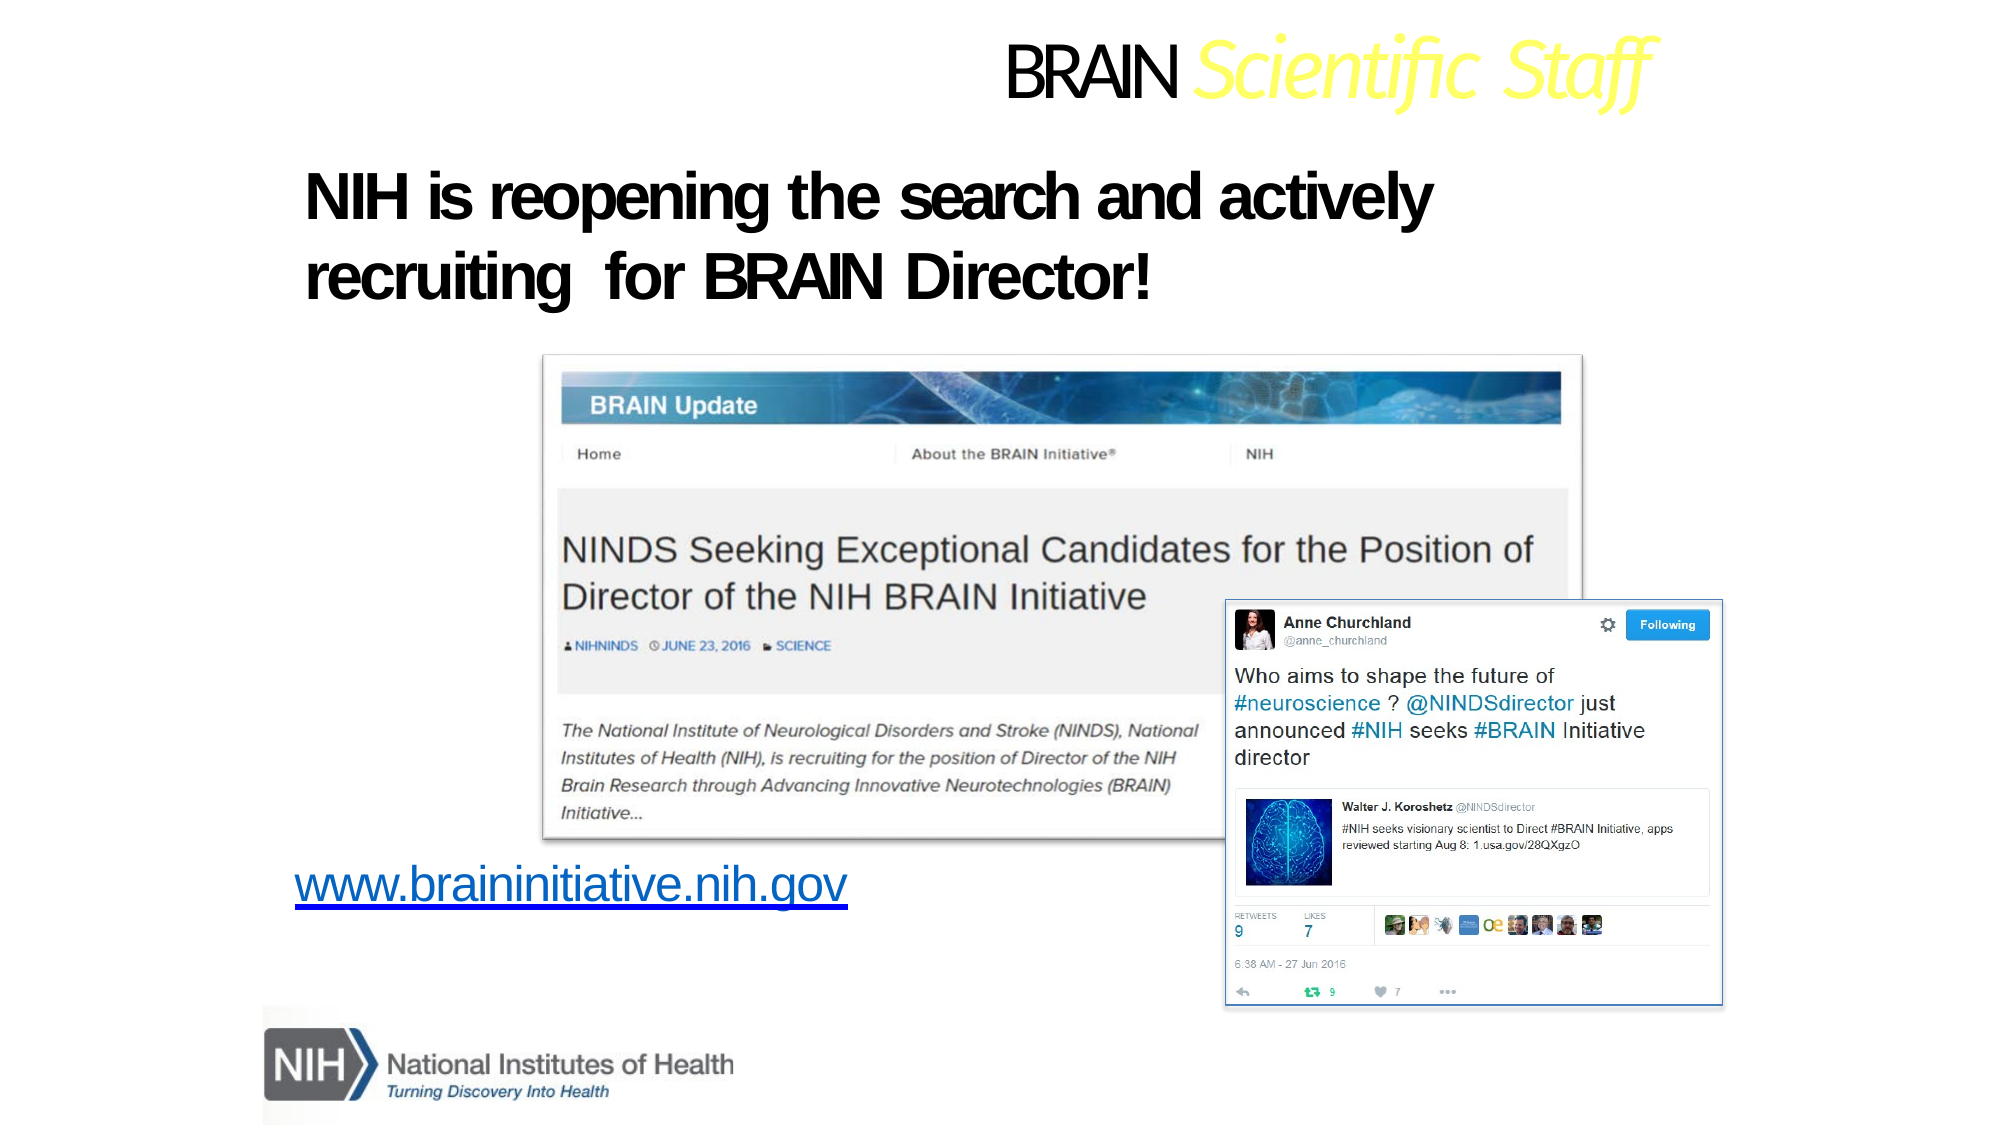

# BRAIN Scientific Staff
THE BRAIN INITIATIVE®
NIH is reopening the search and actively recruiting  for BRAIN Director!

www.braininitiative.nih.gov